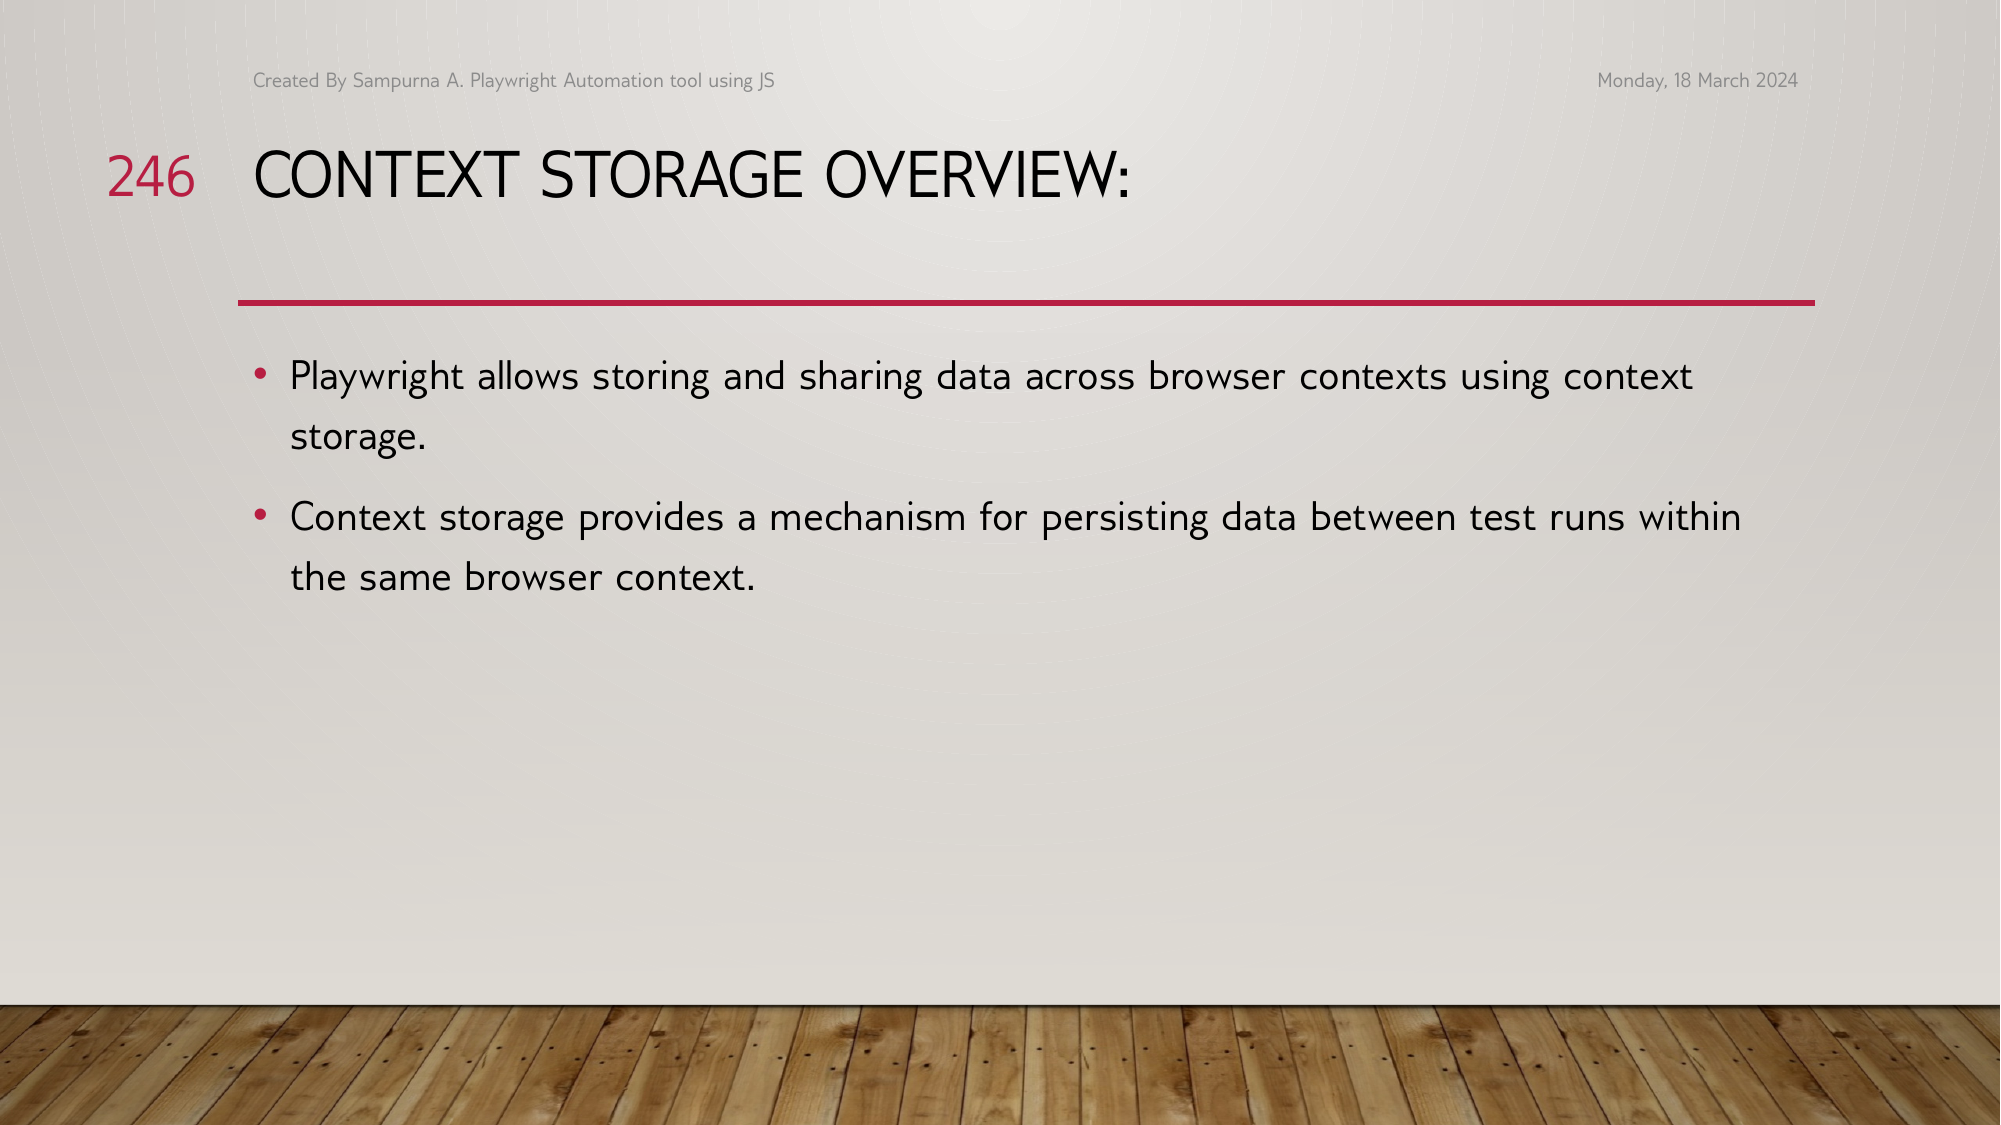

Created By Sampurna A. Playwright Automation tool using JS
Monday, 18 March 2024
246
# Context Storage Overview:
Playwright allows storing and sharing data across browser contexts using context storage.
Context storage provides a mechanism for persisting data between test runs within the same browser context.